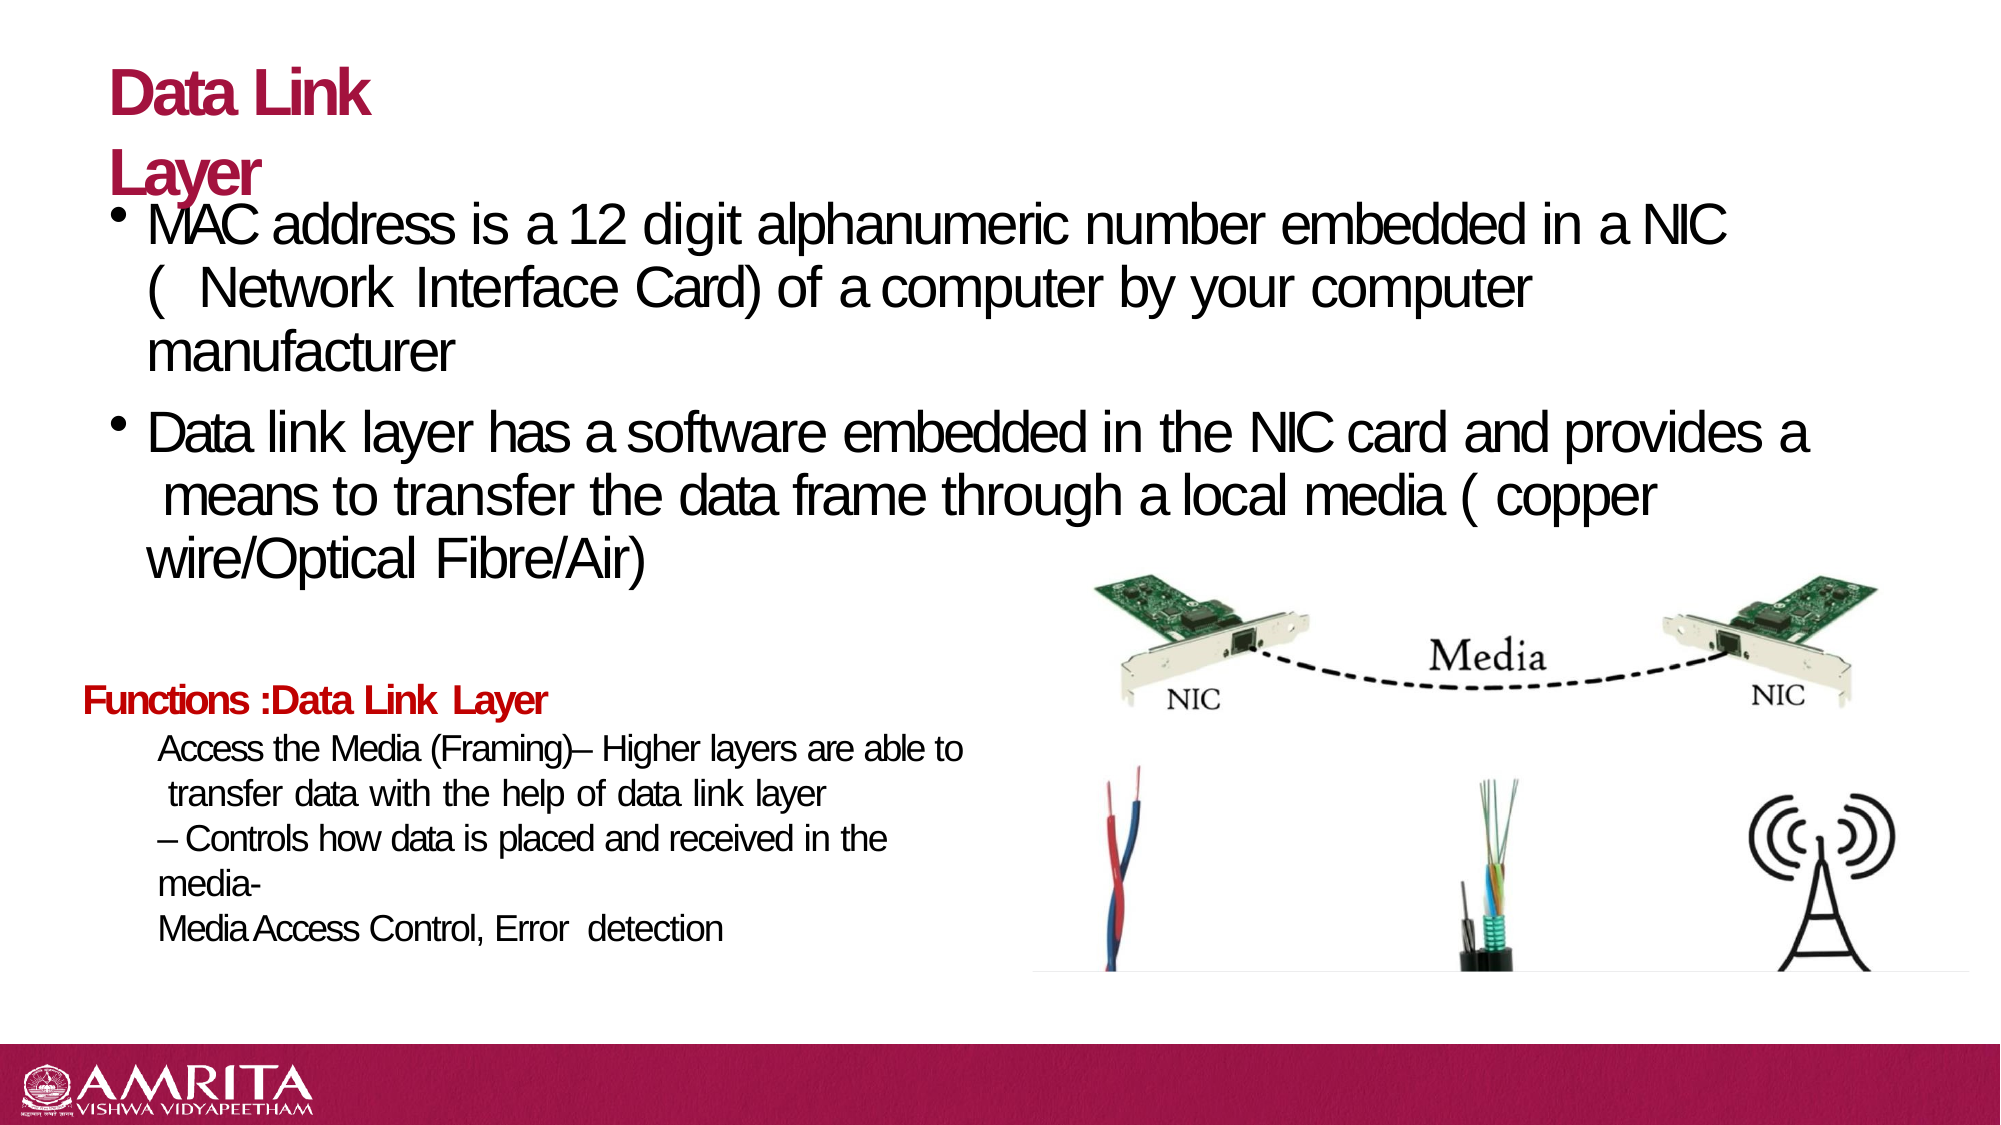

# Data Link Layer
MAC address is a 12 digit alphanumeric number embedded in a NIC (  Network Interface Card) of a computer by your computer manufacturer
Data link layer has a software embedded in the NIC card and provides a  means to transfer the data frame through a local media ( copper  wire/Optical Fibre/Air)

Functions :Data Link Layer
Access the Media (Framing)– Higher layers are able to  transfer data with the help of data link layer
– Controls how data is placed and received in the media-
Media Access Control, Error detection